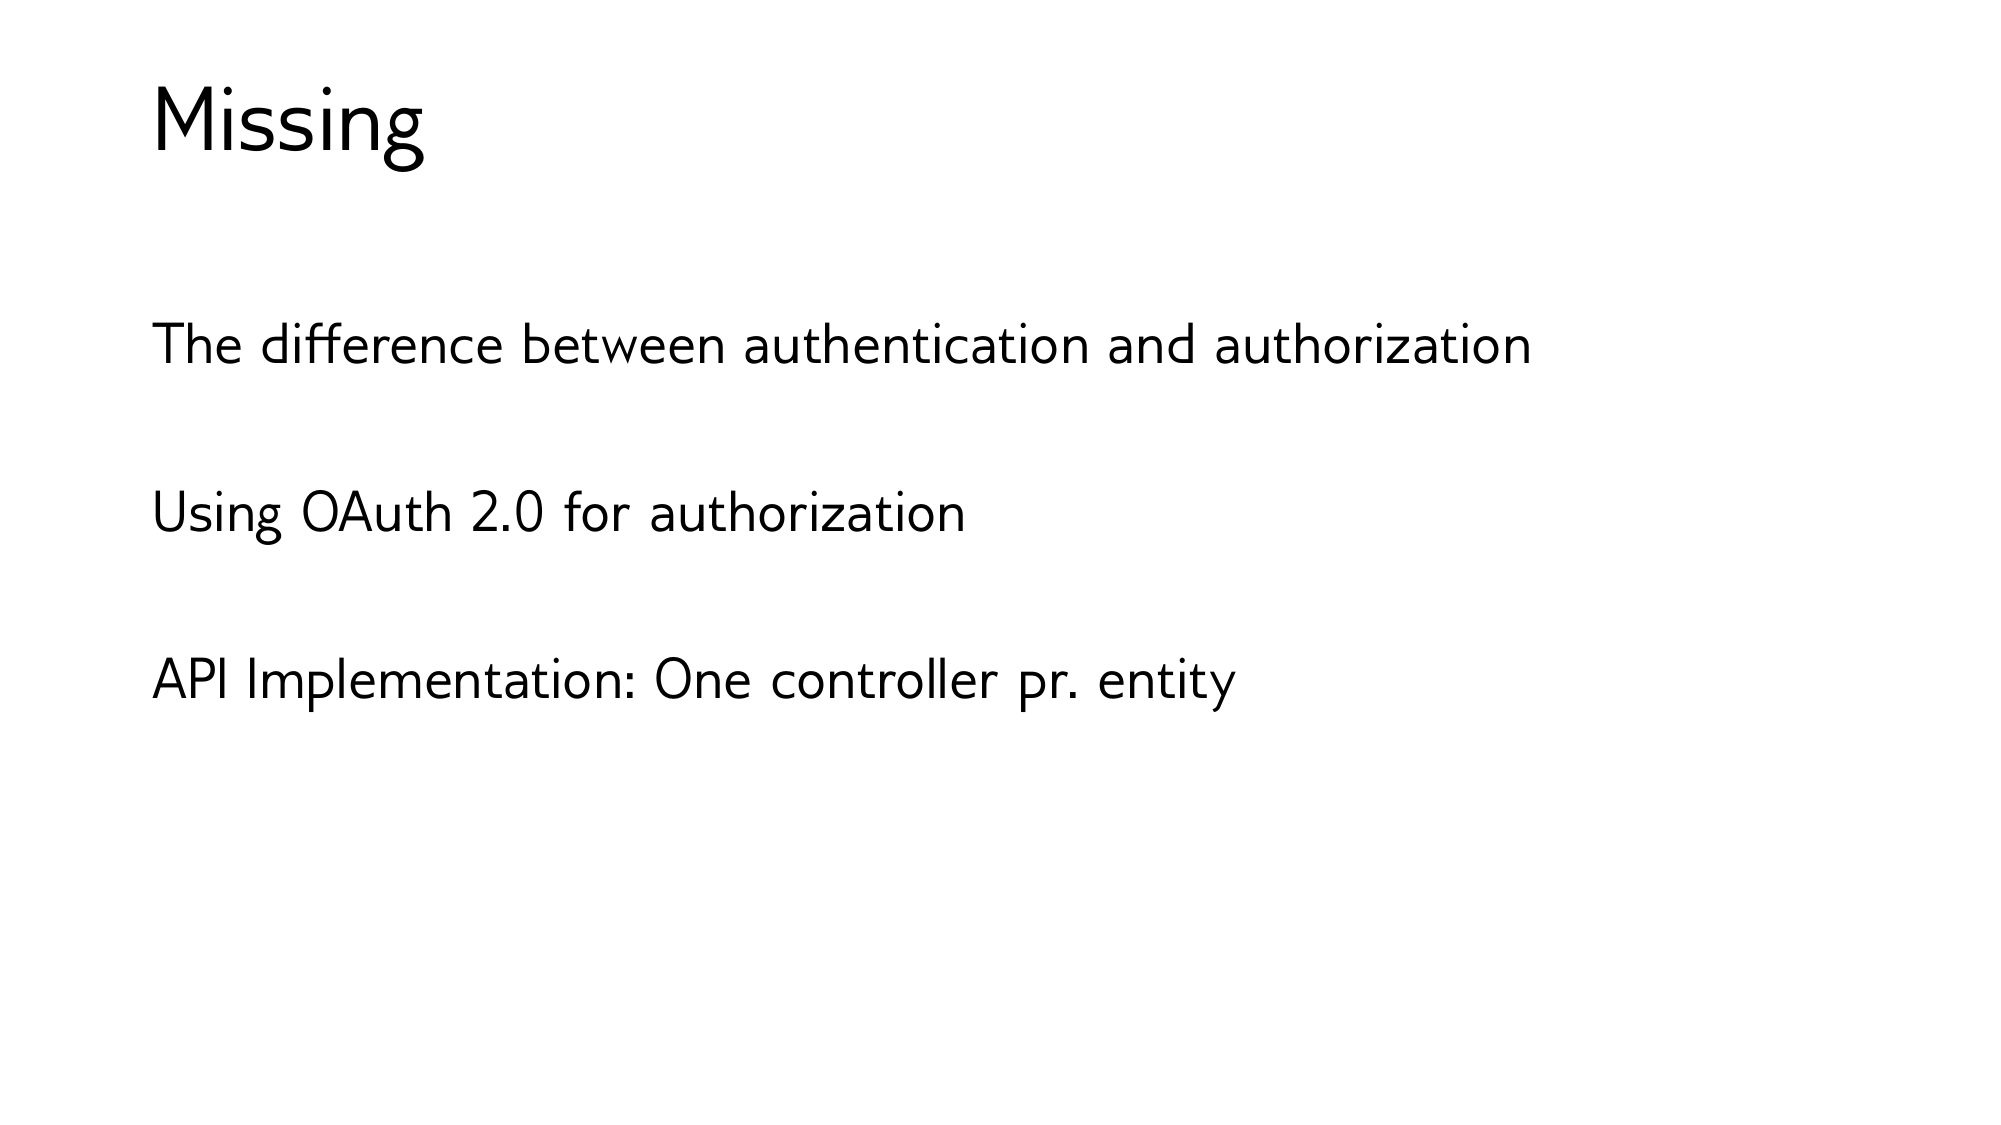

# Missing

The difference between authentication and authorization

Using OAuth 2.0 for authorization

API Implementation: One controller pr. entity